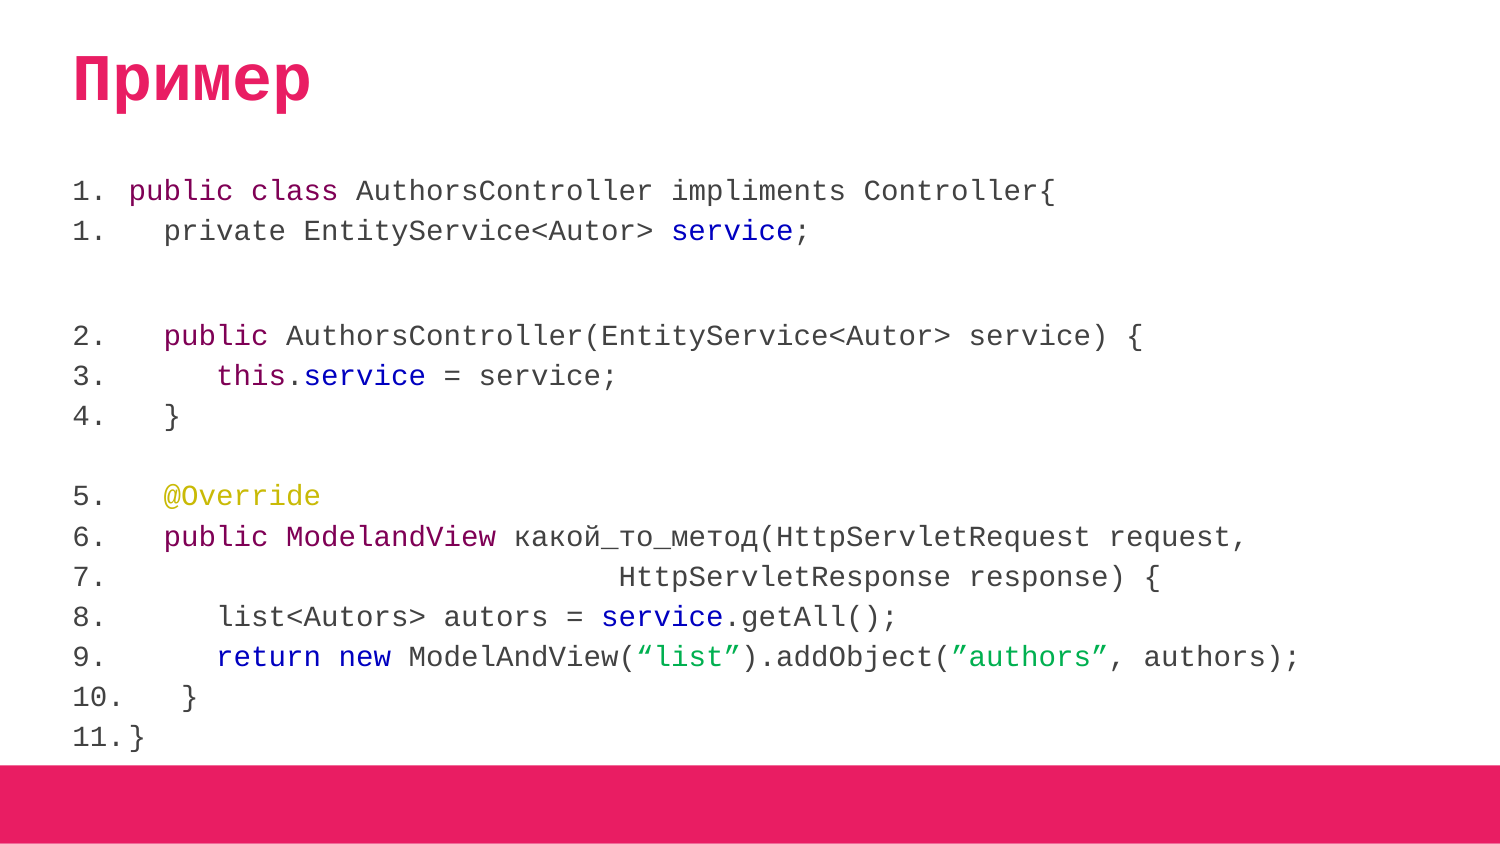

# Пример
public class AuthorsController impliments Controller{
  private EntityService<Autor> service;

  public AuthorsController(EntityService<Autor> service) {
     this.service = service;
  }

  @Override
  public ModelandView какой_то_метод(HttpServletRequest request,
                            HttpServletResponse response) {
     list<Autors> autors = service.getAll();
     return new ModelAndView(“list”).addObject(”authors”, authors);
   }
}